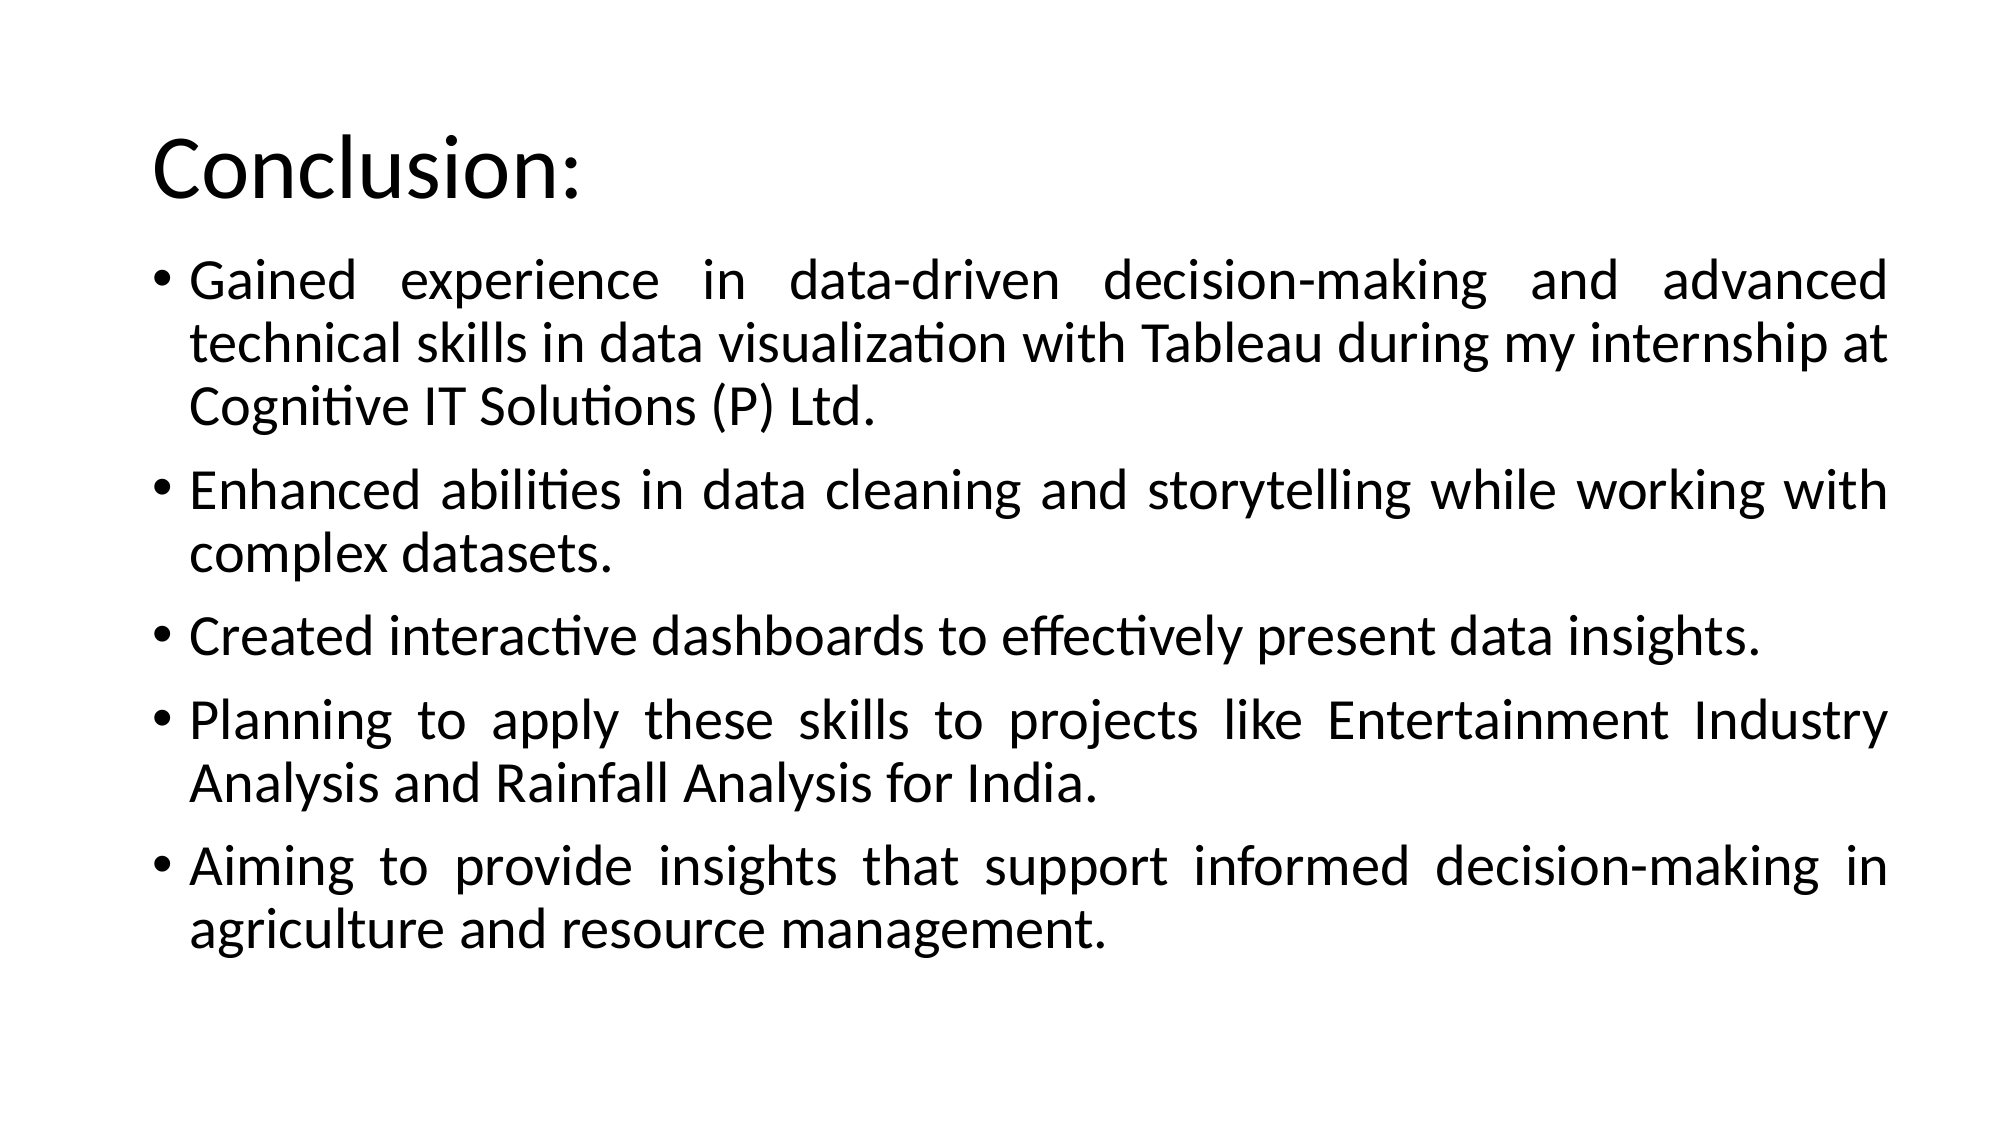

Created interactive dashboards to effectively present data insights.

# Conclusion:
Gained experience in data-driven decision-making and advanced technical skills in data visualization with Tableau during my internship at Cognitive IT Solutions (P) Ltd.
Enhanced abilities in data cleaning and storytelling while working with complex datasets.
Created interactive dashboards to effectively present data insights.
Planning to apply these skills to projects like Entertainment Industry Analysis and Rainfall Analysis for India.
Aiming to provide insights that support informed decision-making in agriculture and resource management.